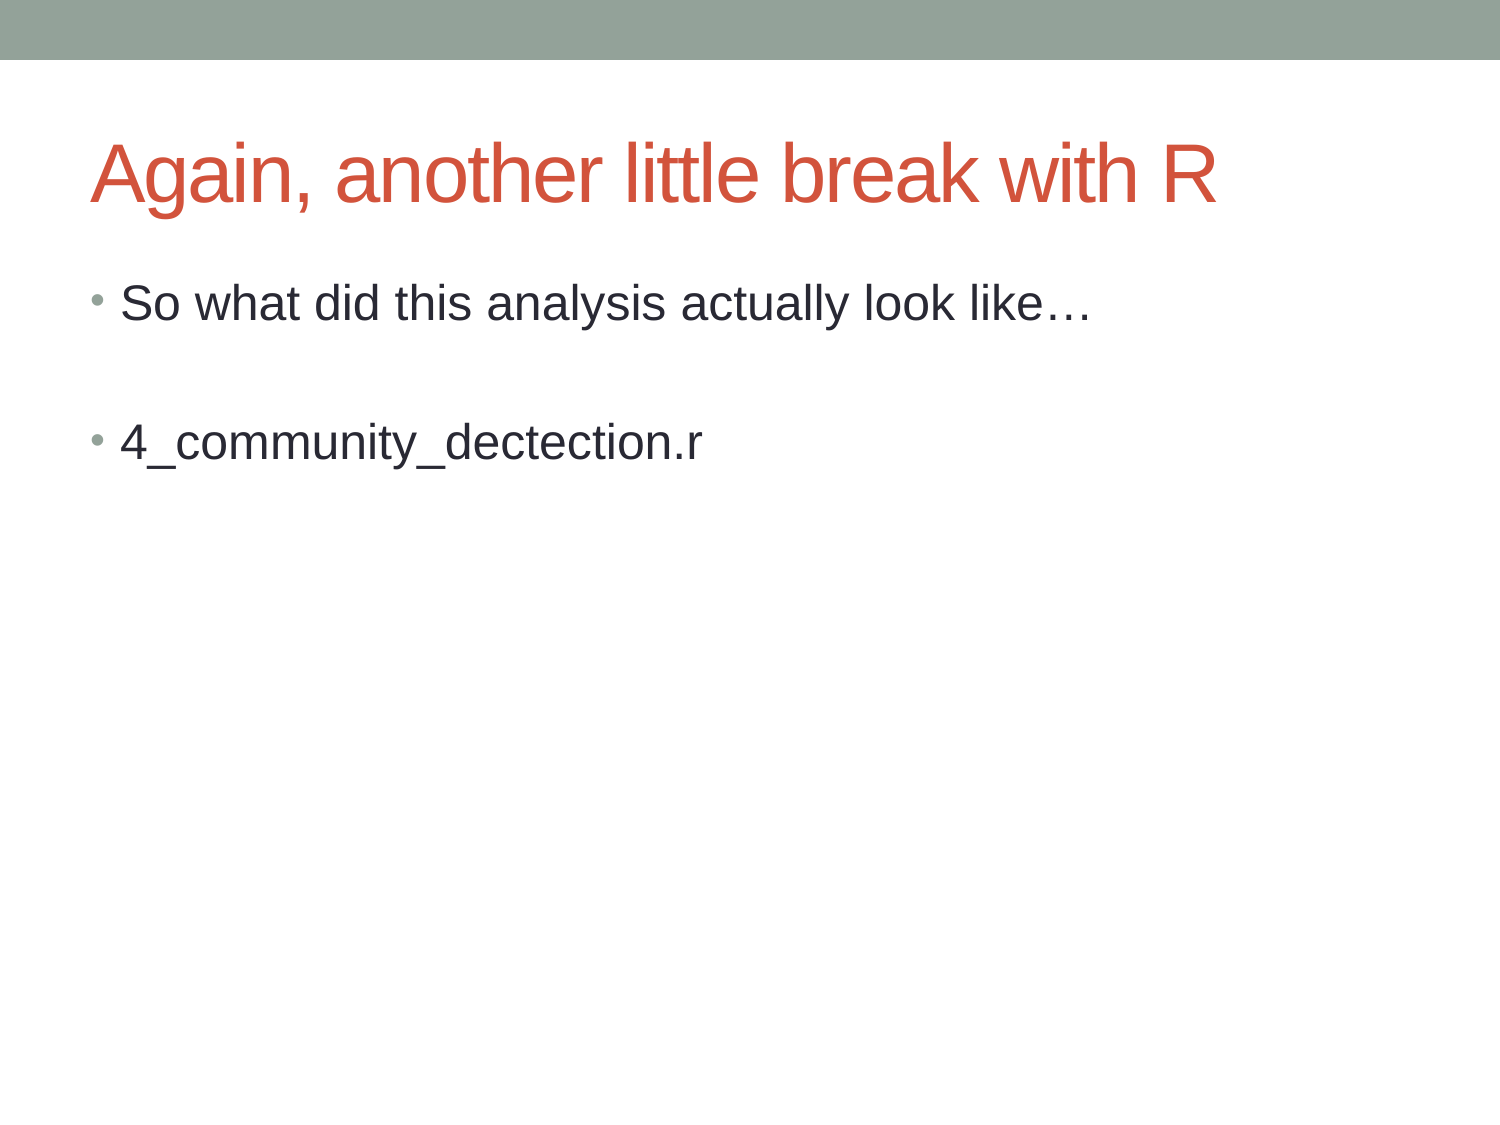

# Again, another little break with R
So what did this analysis actually look like…

4_community_dectection.r